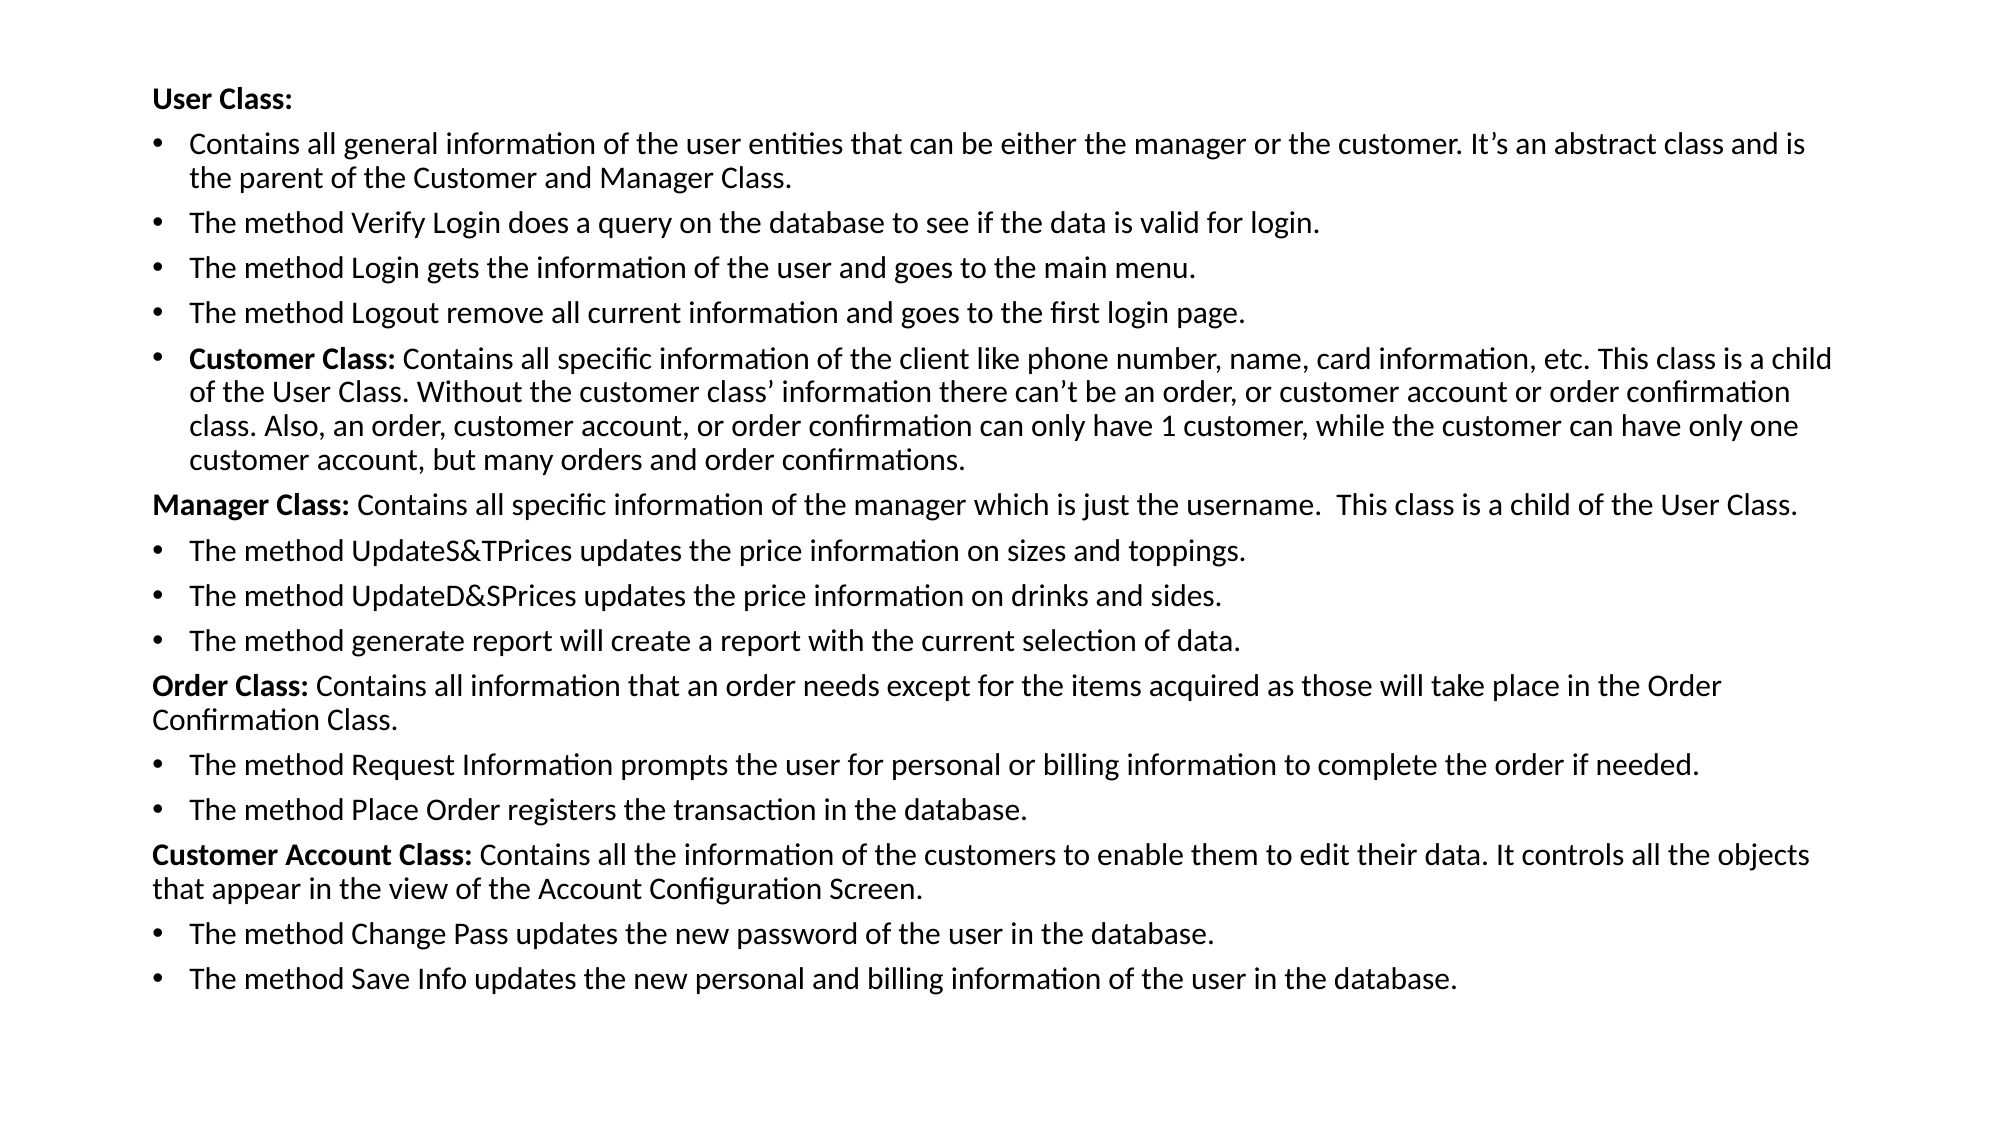

User Class:
Contains all general information of the user entities that can be either the manager or the customer. It’s an abstract class and is the parent of the Customer and Manager Class.
The method Verify Login does a query on the database to see if the data is valid for login.
The method Login gets the information of the user and goes to the main menu.
The method Logout remove all current information and goes to the first login page.
Customer Class: Contains all specific information of the client like phone number, name, card information, etc. This class is a child of the User Class. Without the customer class’ information there can’t be an order, or customer account or order confirmation class. Also, an order, customer account, or order confirmation can only have 1 customer, while the customer can have only one customer account, but many orders and order confirmations.
Manager Class: Contains all specific information of the manager which is just the username.  This class is a child of the User Class.
The method UpdateS&TPrices updates the price information on sizes and toppings.
The method UpdateD&SPrices updates the price information on drinks and sides.
The method generate report will create a report with the current selection of data.
Order Class: Contains all information that an order needs except for the items acquired as those will take place in the Order Confirmation Class.
The method Request Information prompts the user for personal or billing information to complete the order if needed.
The method Place Order registers the transaction in the database.
Customer Account Class: Contains all the information of the customers to enable them to edit their data. It controls all the objects that appear in the view of the Account Configuration Screen.
The method Change Pass updates the new password of the user in the database.
The method Save Info updates the new personal and billing information of the user in the database.